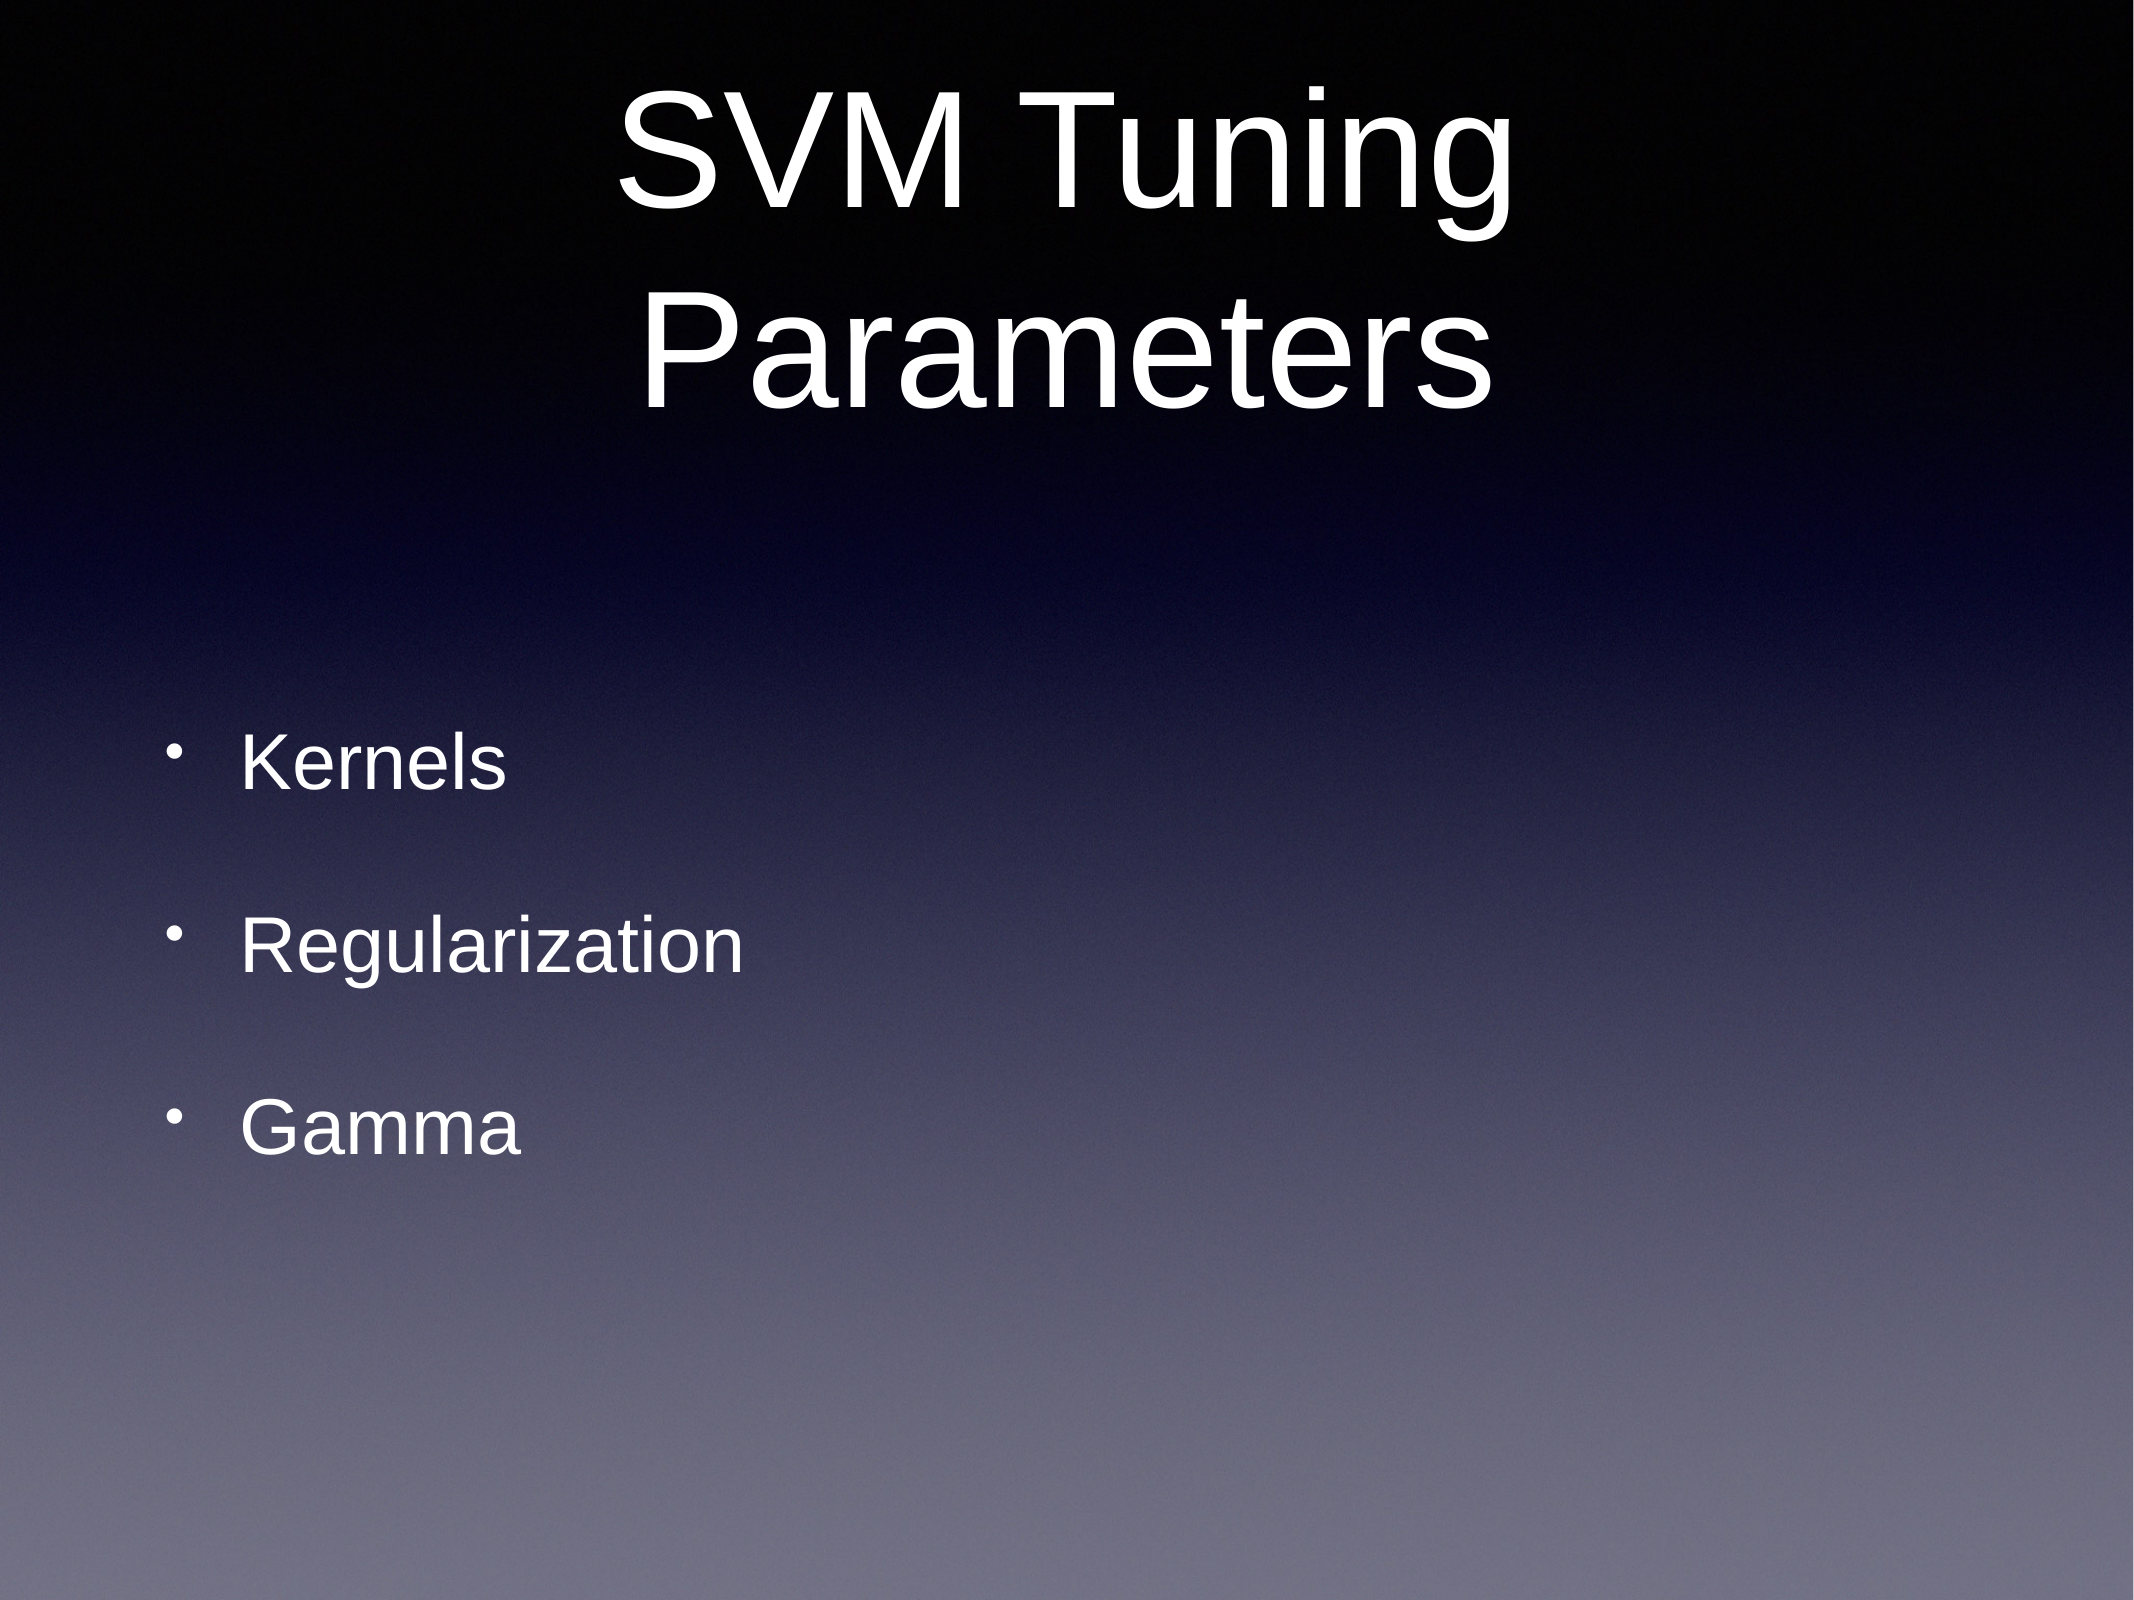

# SVM Tuning Parameters
Kernels
Regularization
Gamma
15